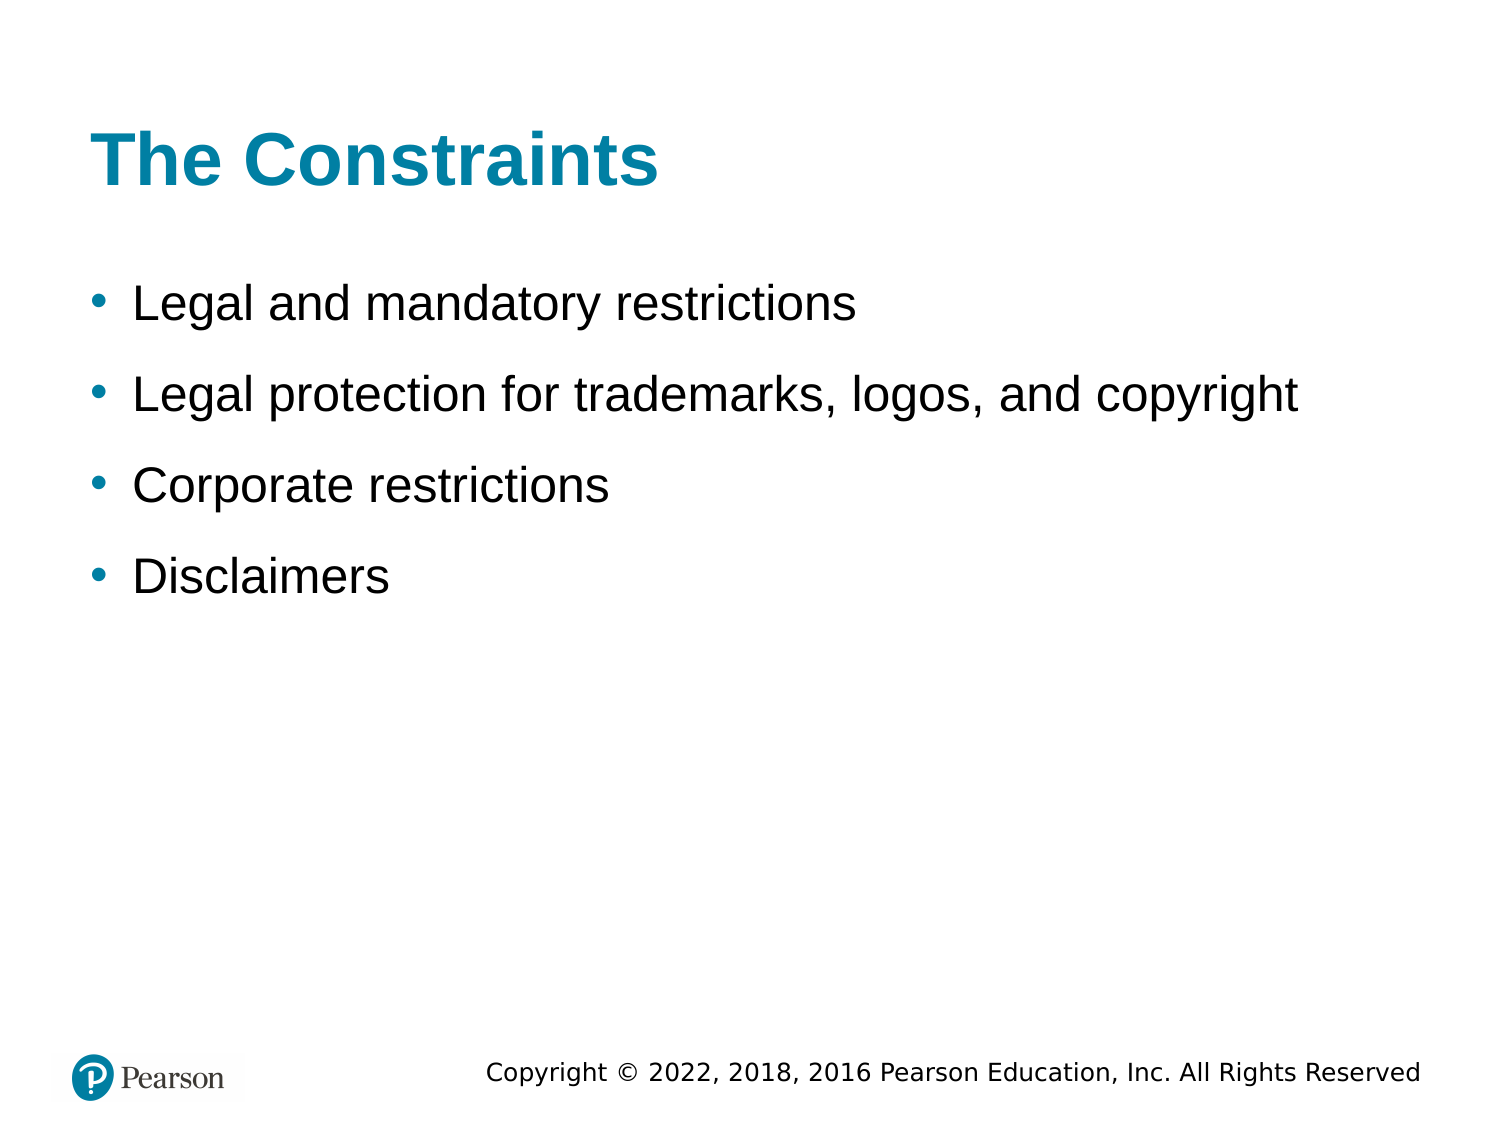

# The Constraints
Legal and mandatory restrictions
Legal protection for trademarks, logos, and copyright
Corporate restrictions
Disclaimers